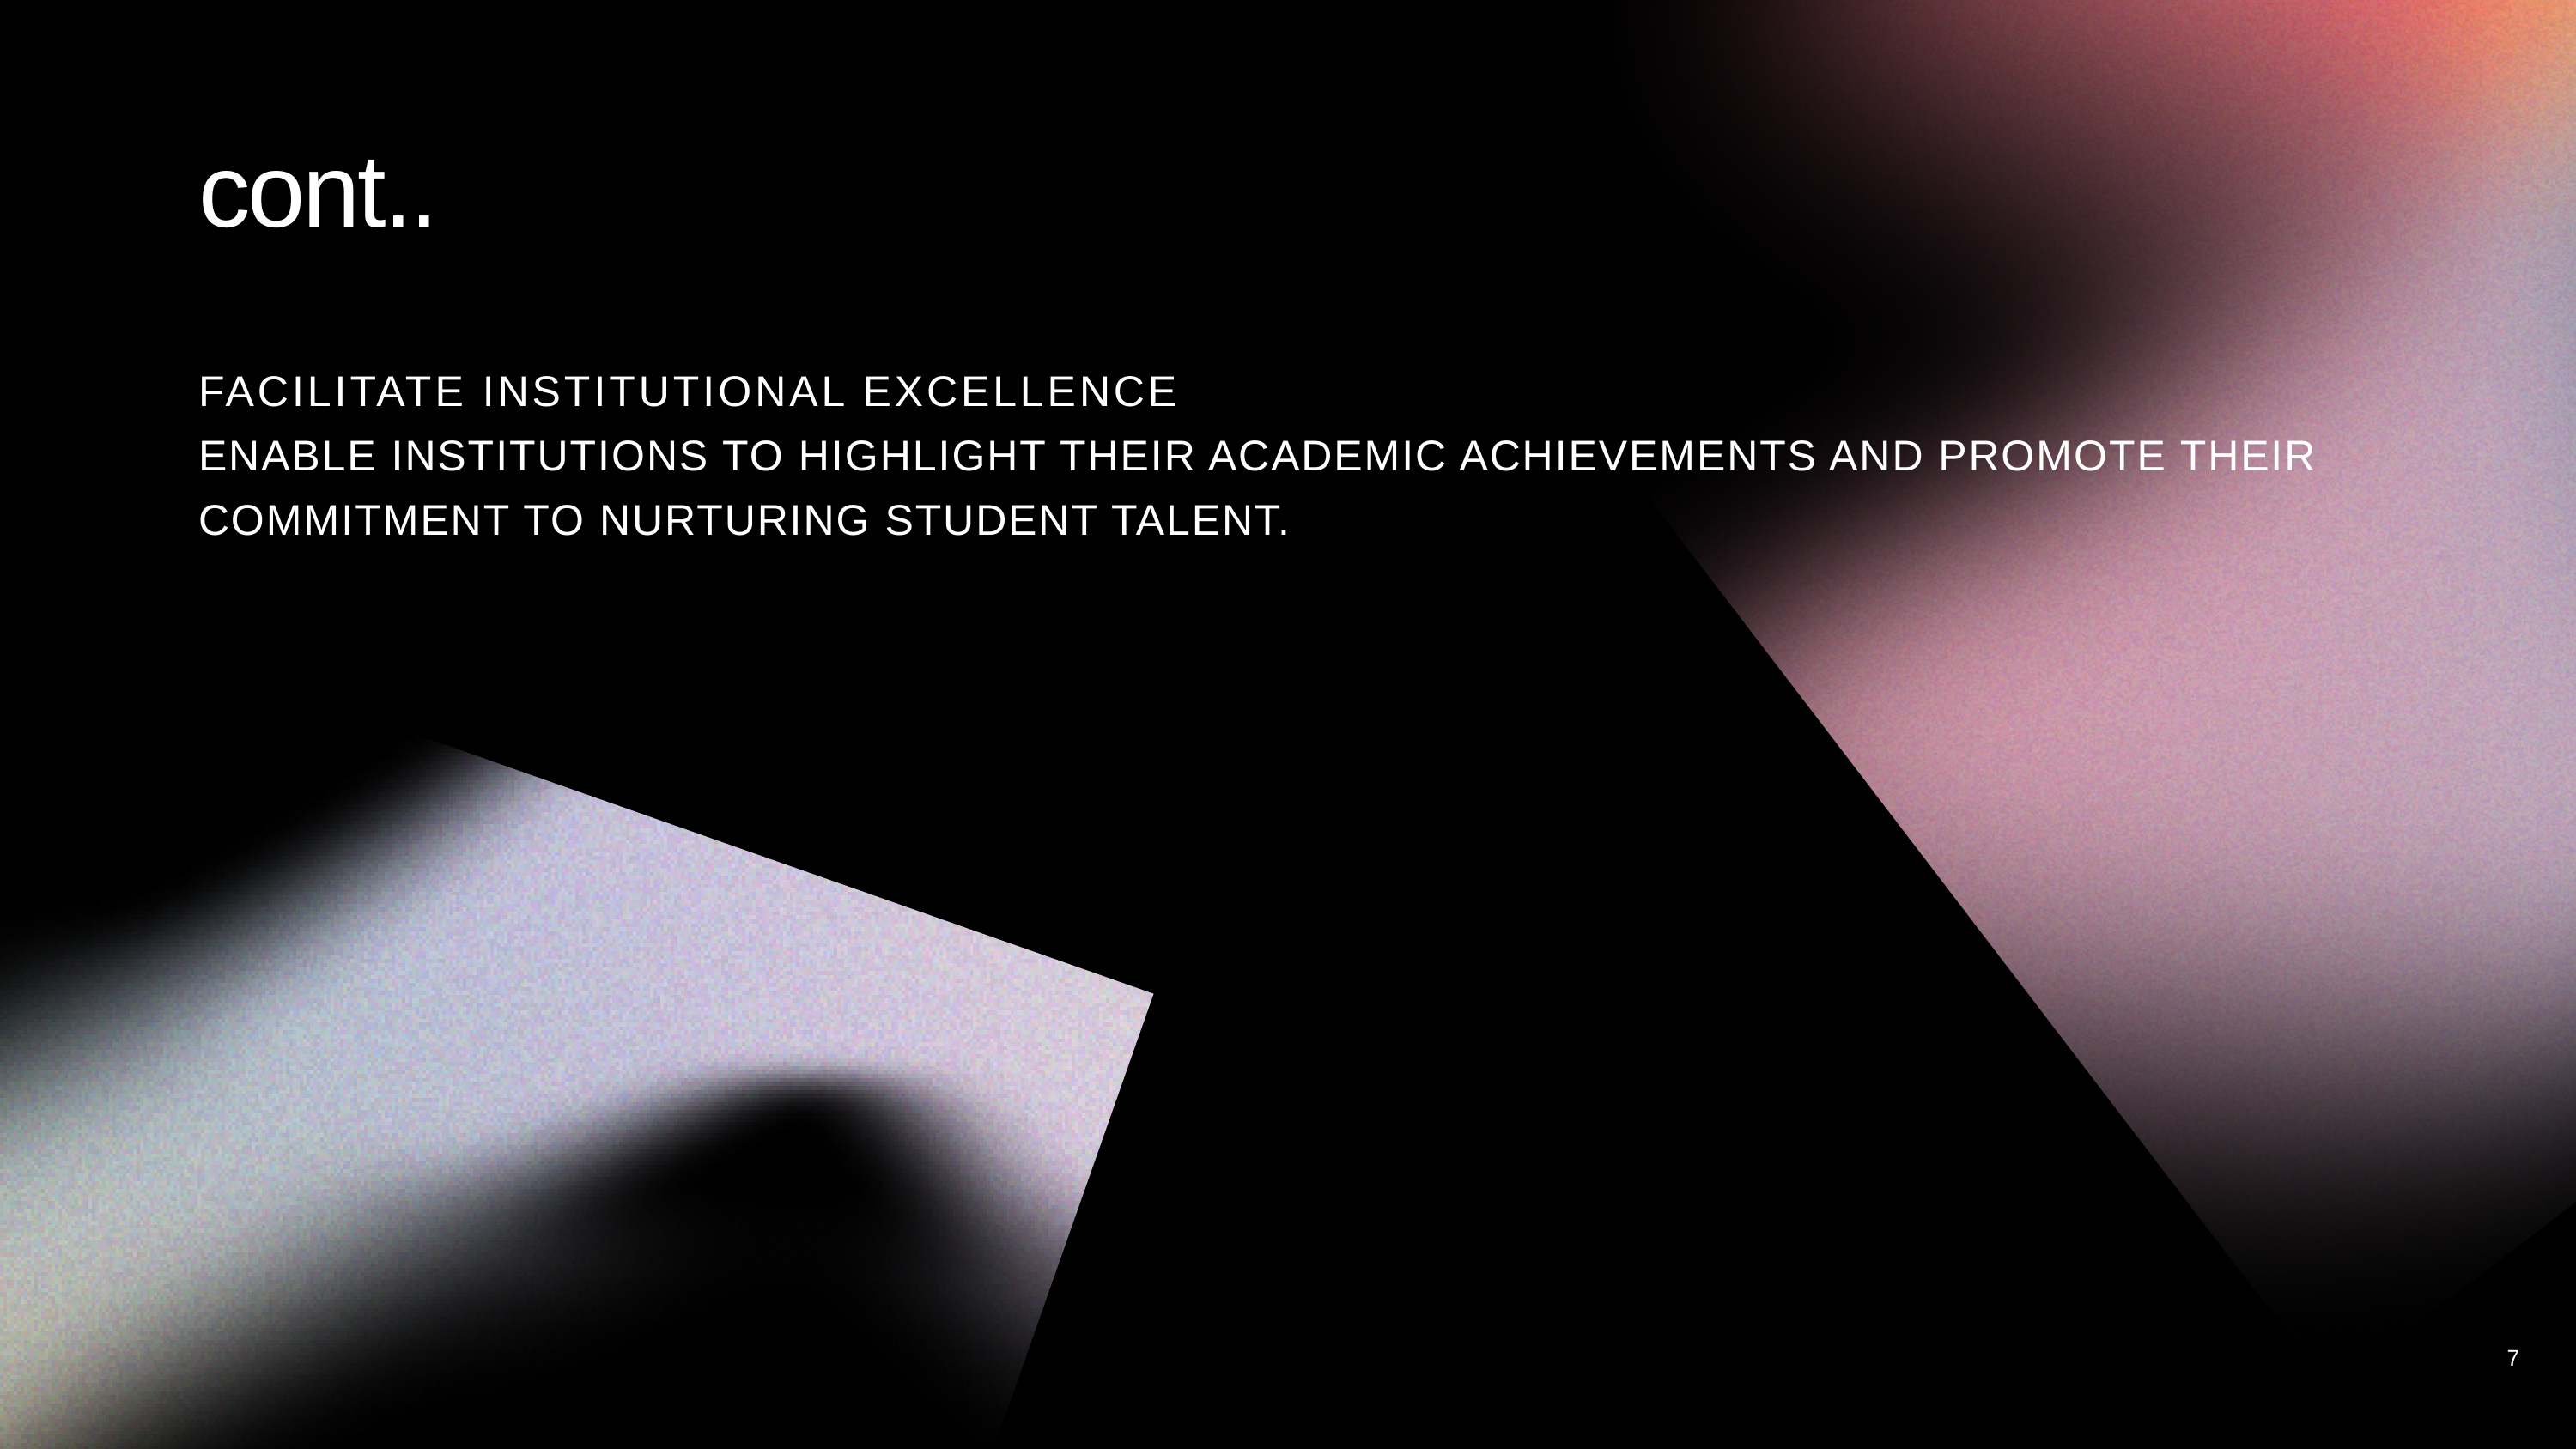

cont..

FACILITATE INSTITUTIONAL EXCELLENCE
ENABLE INSTITUTIONS TO HIGHLIGHT THEIR ACADEMIC ACHIEVEMENTS AND PROMOTE THEIR COMMITMENT TO NURTURING STUDENT TALENT.

7